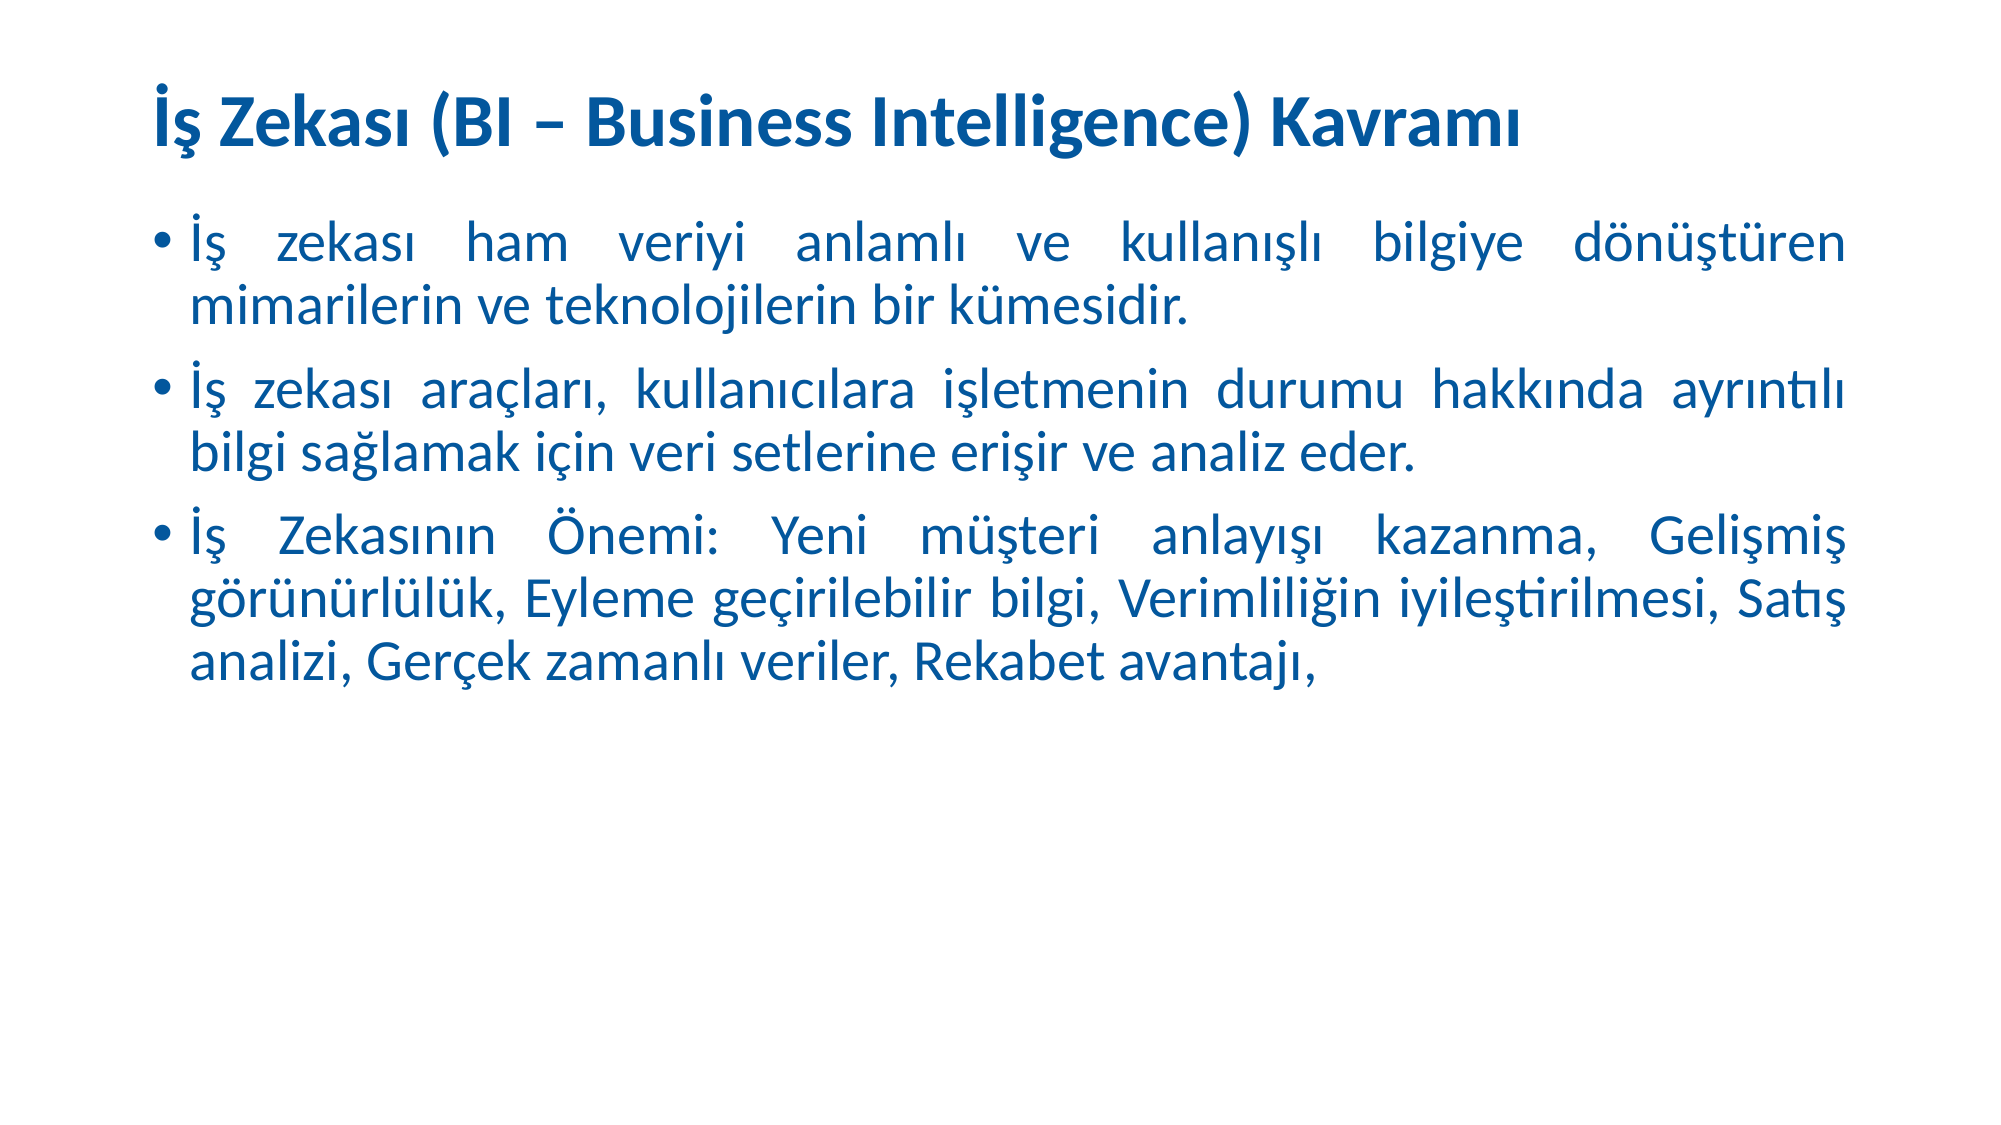

# İş Zekası (BI – Business Intelligence) Kavramı
İş zekası ham veriyi anlamlı ve kullanışlı bilgiye dönüştüren mimarilerin ve teknolojilerin bir kümesidir.
İş zekası araçları, kullanıcılara işletmenin durumu hakkında ayrıntılı bilgi sağlamak için veri setlerine erişir ve analiz eder.
İş Zekasının Önemi: Yeni müşteri anlayışı kazanma, Gelişmiş görünürlülük, Eyleme geçirilebilir bilgi, Verimliliğin iyileştirilmesi, Satış analizi, Gerçek zamanlı veriler, Rekabet avantajı,